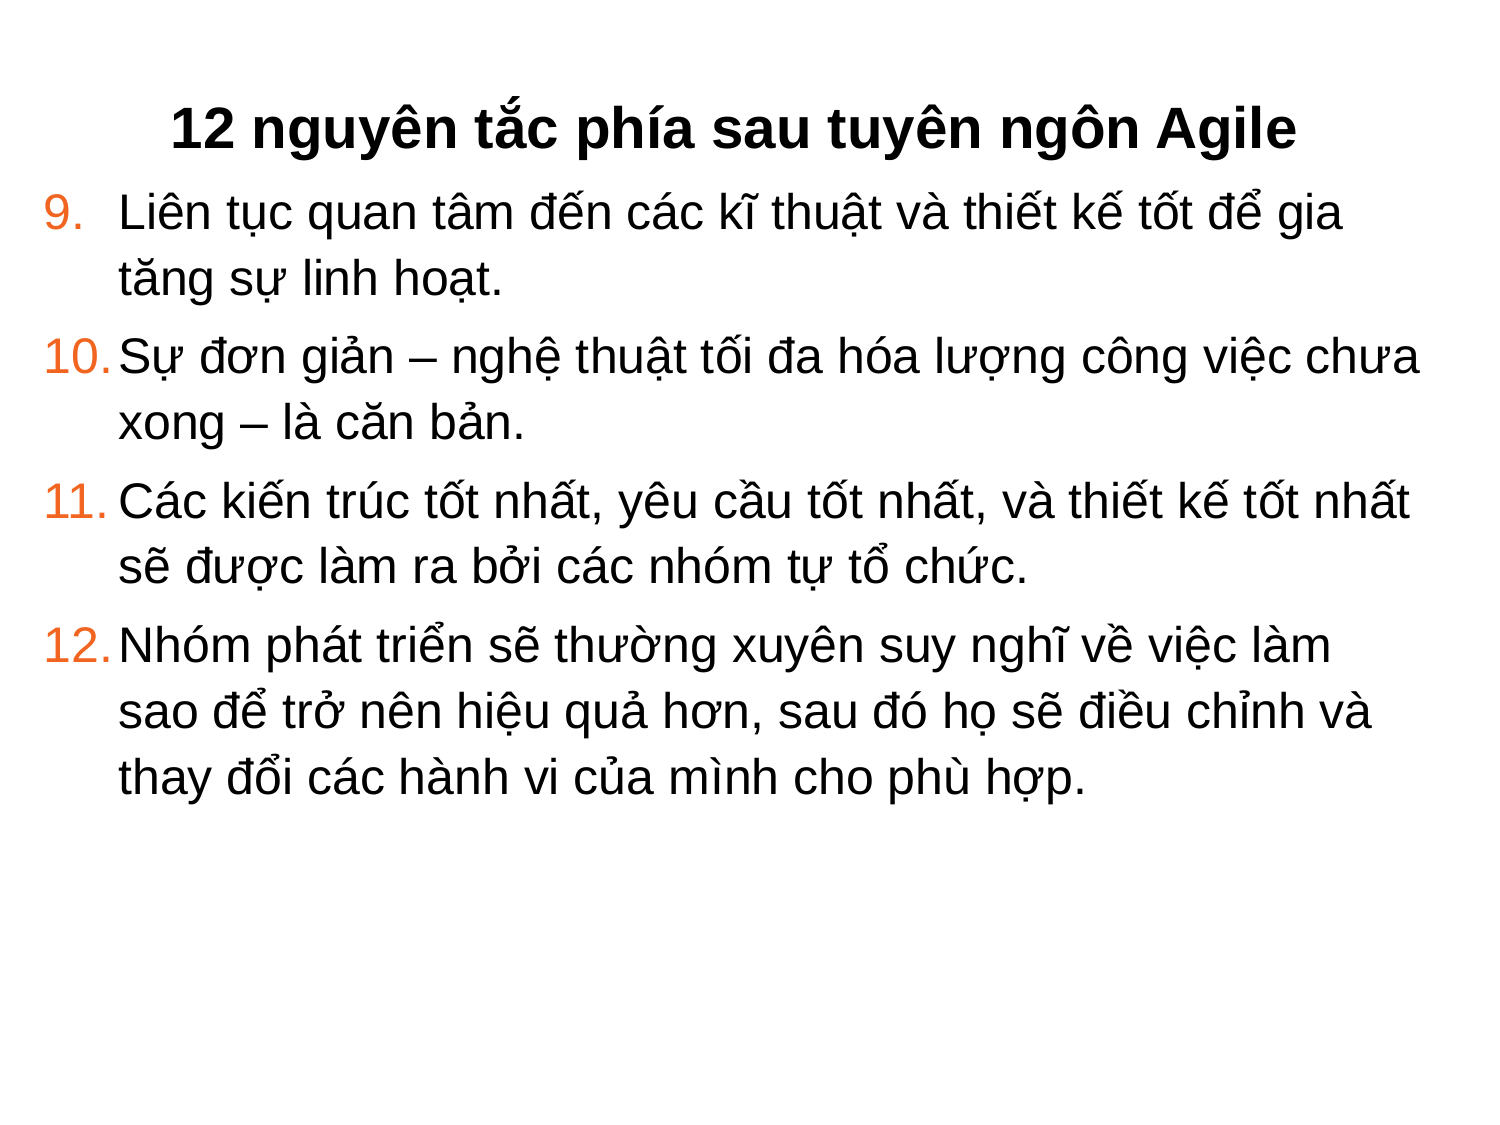

12 nguyên tắc phía sau tuyên ngôn Agile
Liên tục quan tâm đến các kĩ thuật và thiết kế tốt để gia tăng sự linh hoạt.
Sự đơn giản – nghệ thuật tối đa hóa lượng công việc chưa xong – là căn bản.
Các kiến ​​trúc tốt nhất, yêu cầu tốt nhất, và thiết kế tốt nhất sẽ được làm ra bởi các nhóm tự tổ chức.
Nhóm phát triển sẽ thường xuyên suy nghĩ về việc làm sao để trở nên hiệu quả hơn, sau đó họ sẽ điều chỉnh và thay đổi các hành vi của mình cho phù hợp.